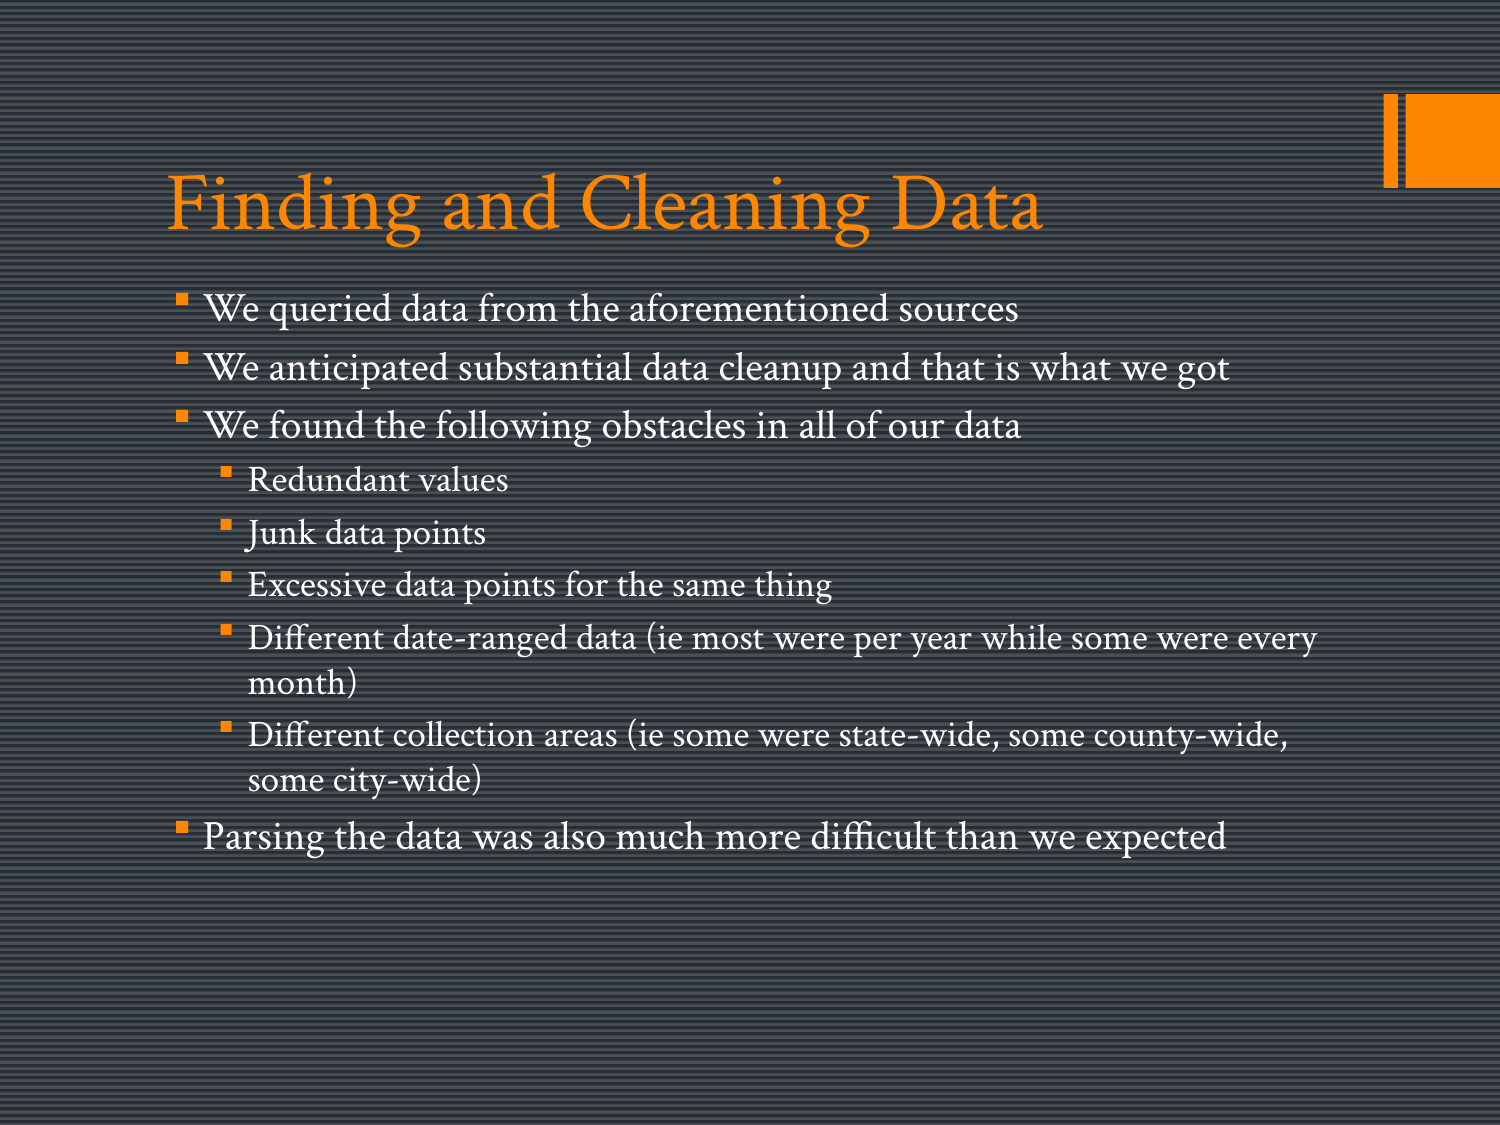

# Finding and Cleaning Data
We queried data from the aforementioned sources
We anticipated substantial data cleanup and that is what we got
We found the following obstacles in all of our data
Redundant values
Junk data points
Excessive data points for the same thing
Different date-ranged data (ie most were per year while some were every month)
Different collection areas (ie some were state-wide, some county-wide, some city-wide)
Parsing the data was also much more difficult than we expected